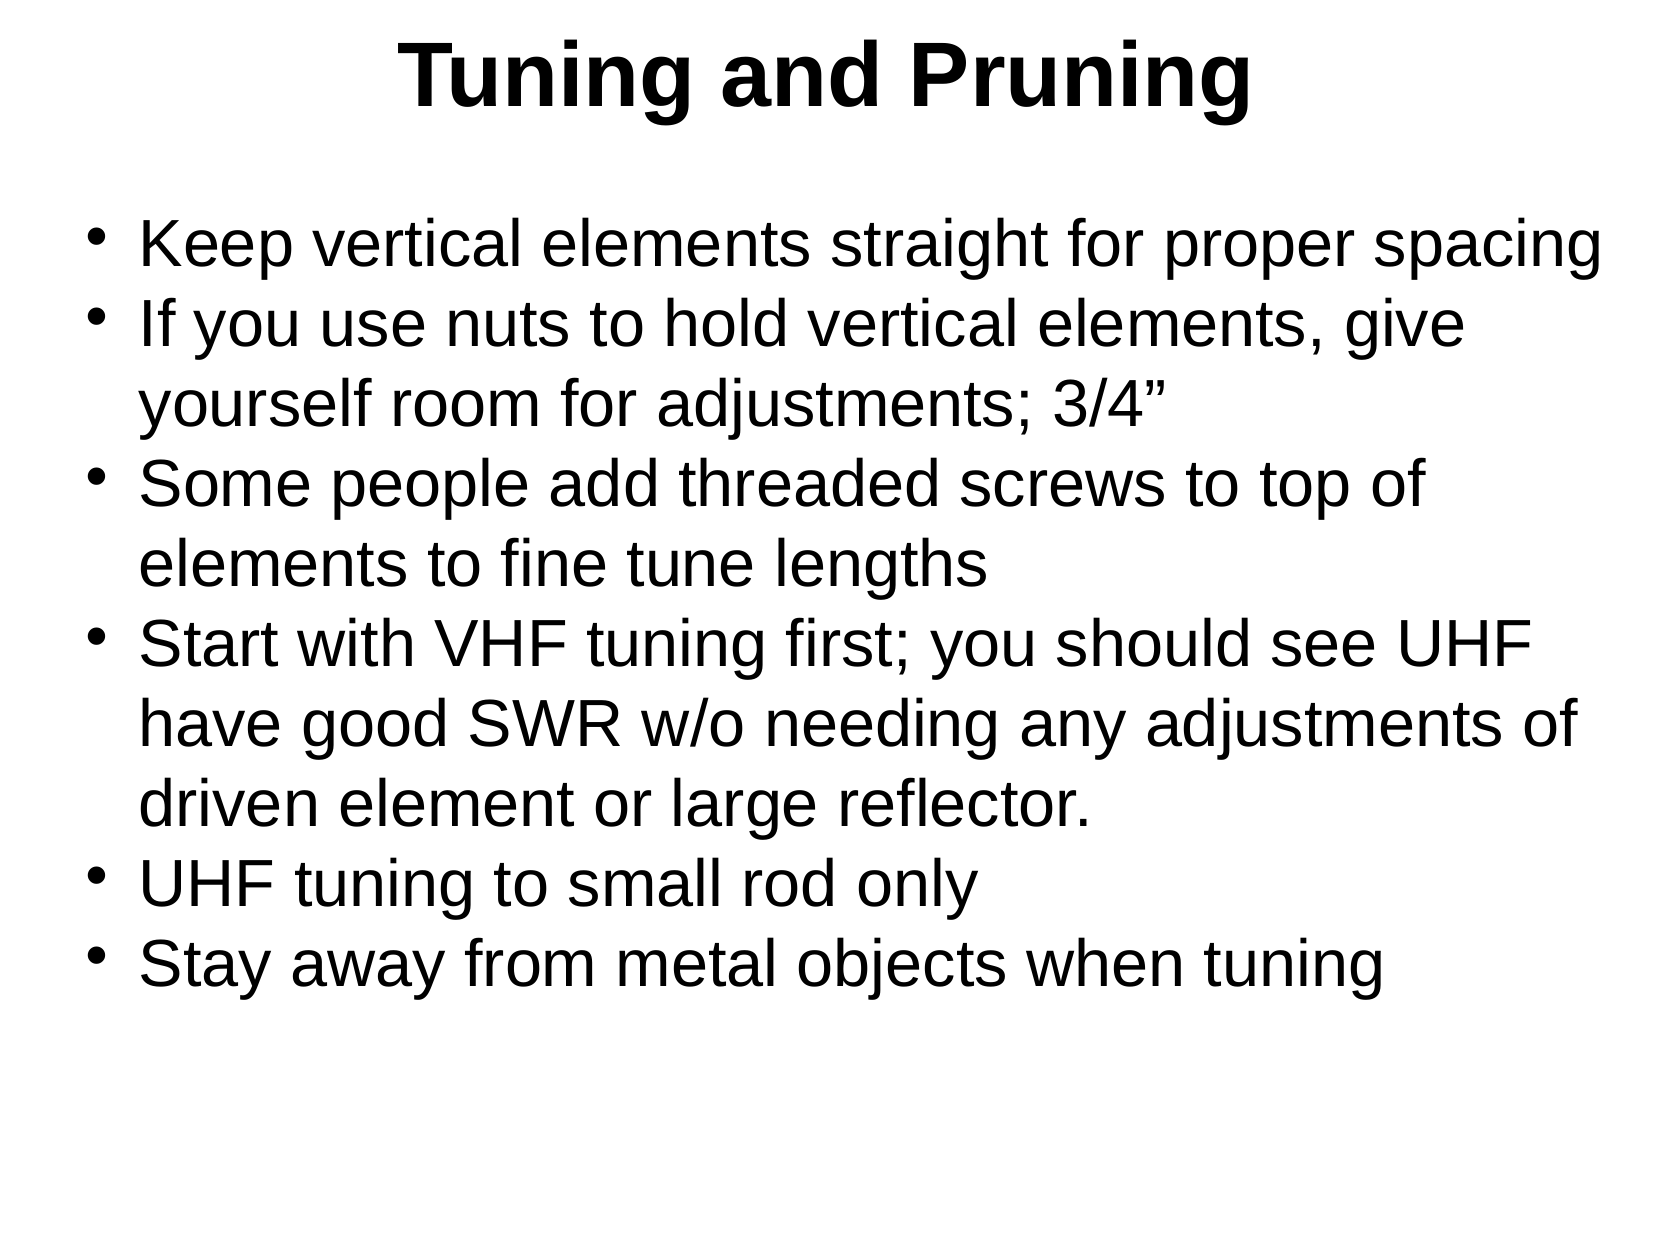

Tuning and Pruning
Keep vertical elements straight for proper spacing
If you use nuts to hold vertical elements, give yourself room for adjustments; 3/4”
Some people add threaded screws to top of elements to fine tune lengths
Start with VHF tuning first; you should see UHF  have good SWR w/o needing any adjustments of driven element or large reflector.
UHF tuning to small rod only
Stay away from metal objects when tuning